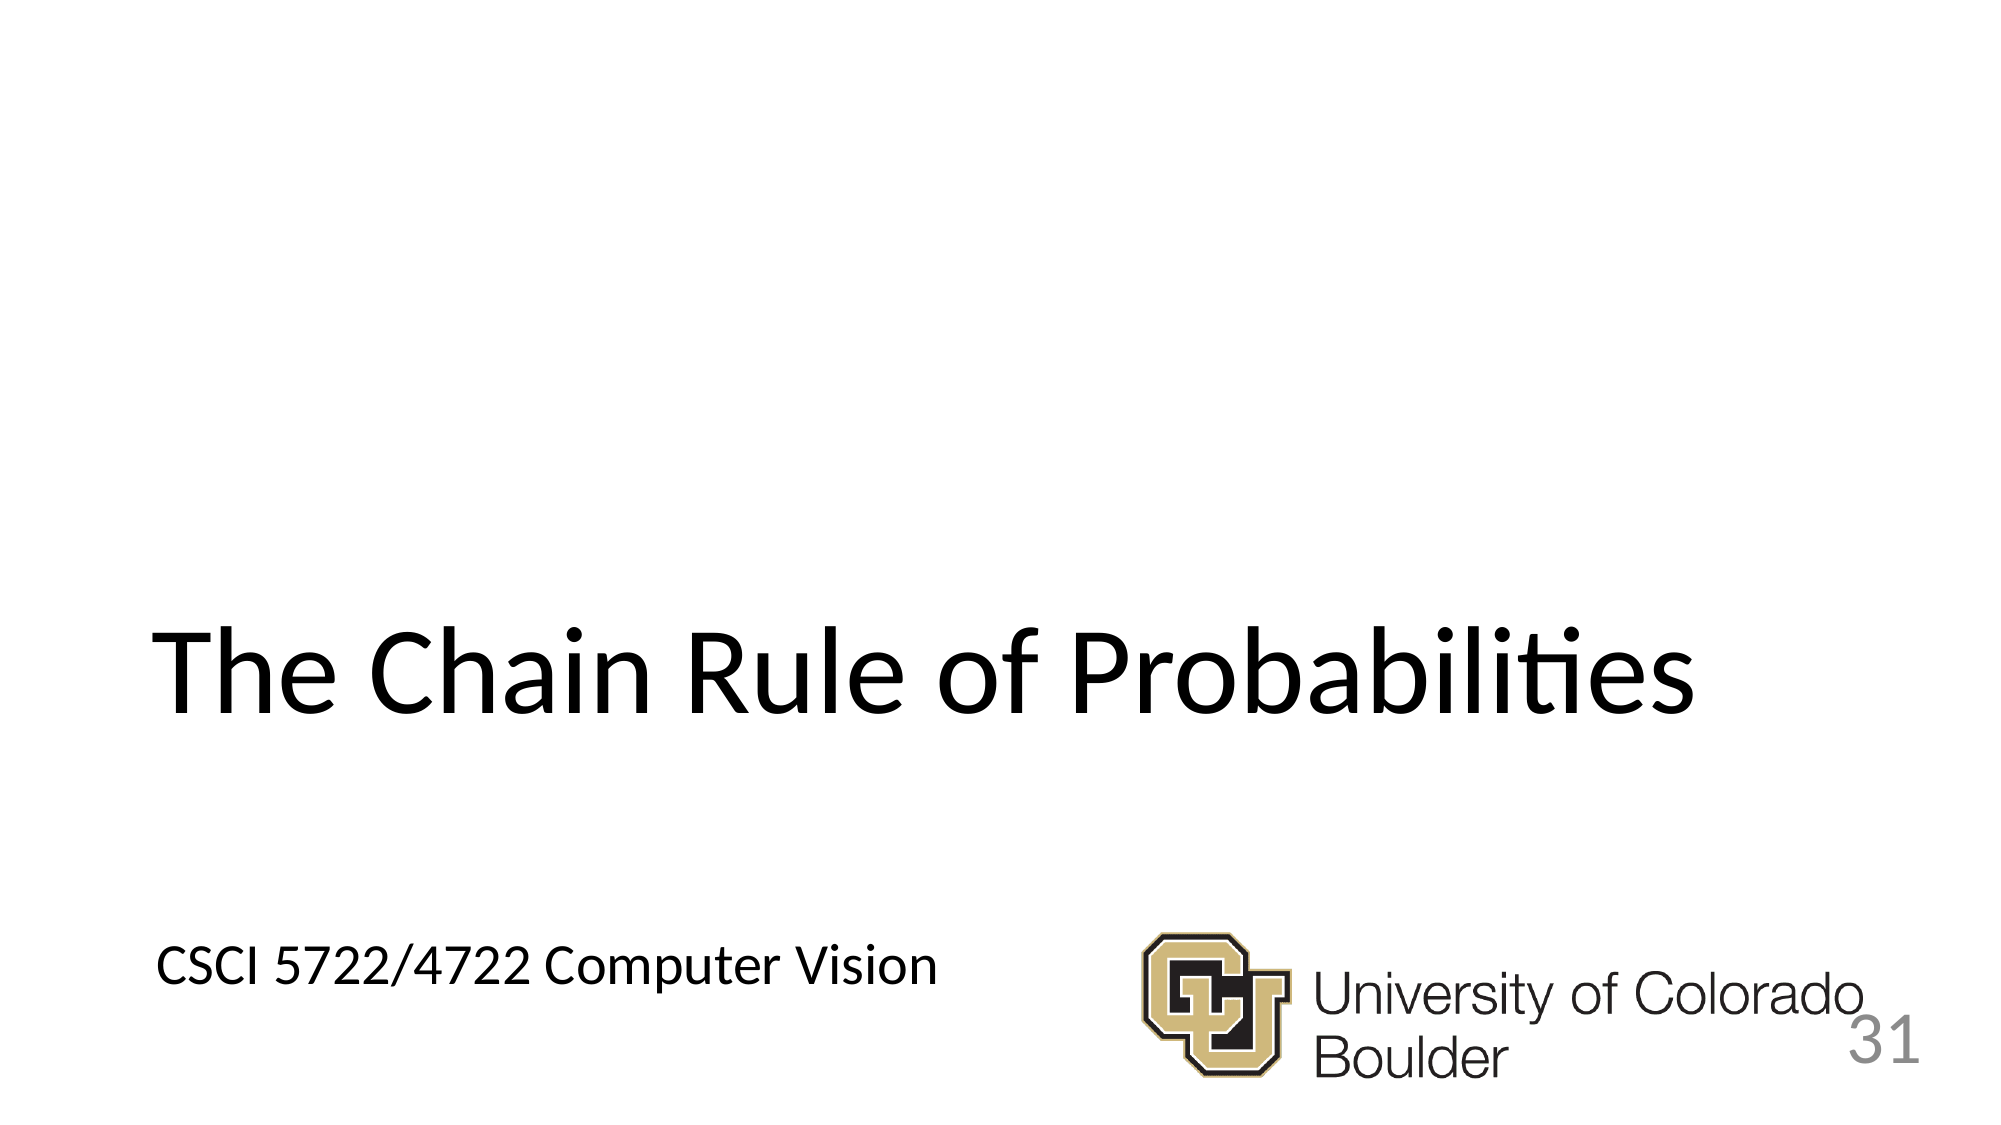

# The Chain Rule of Probabilities
31